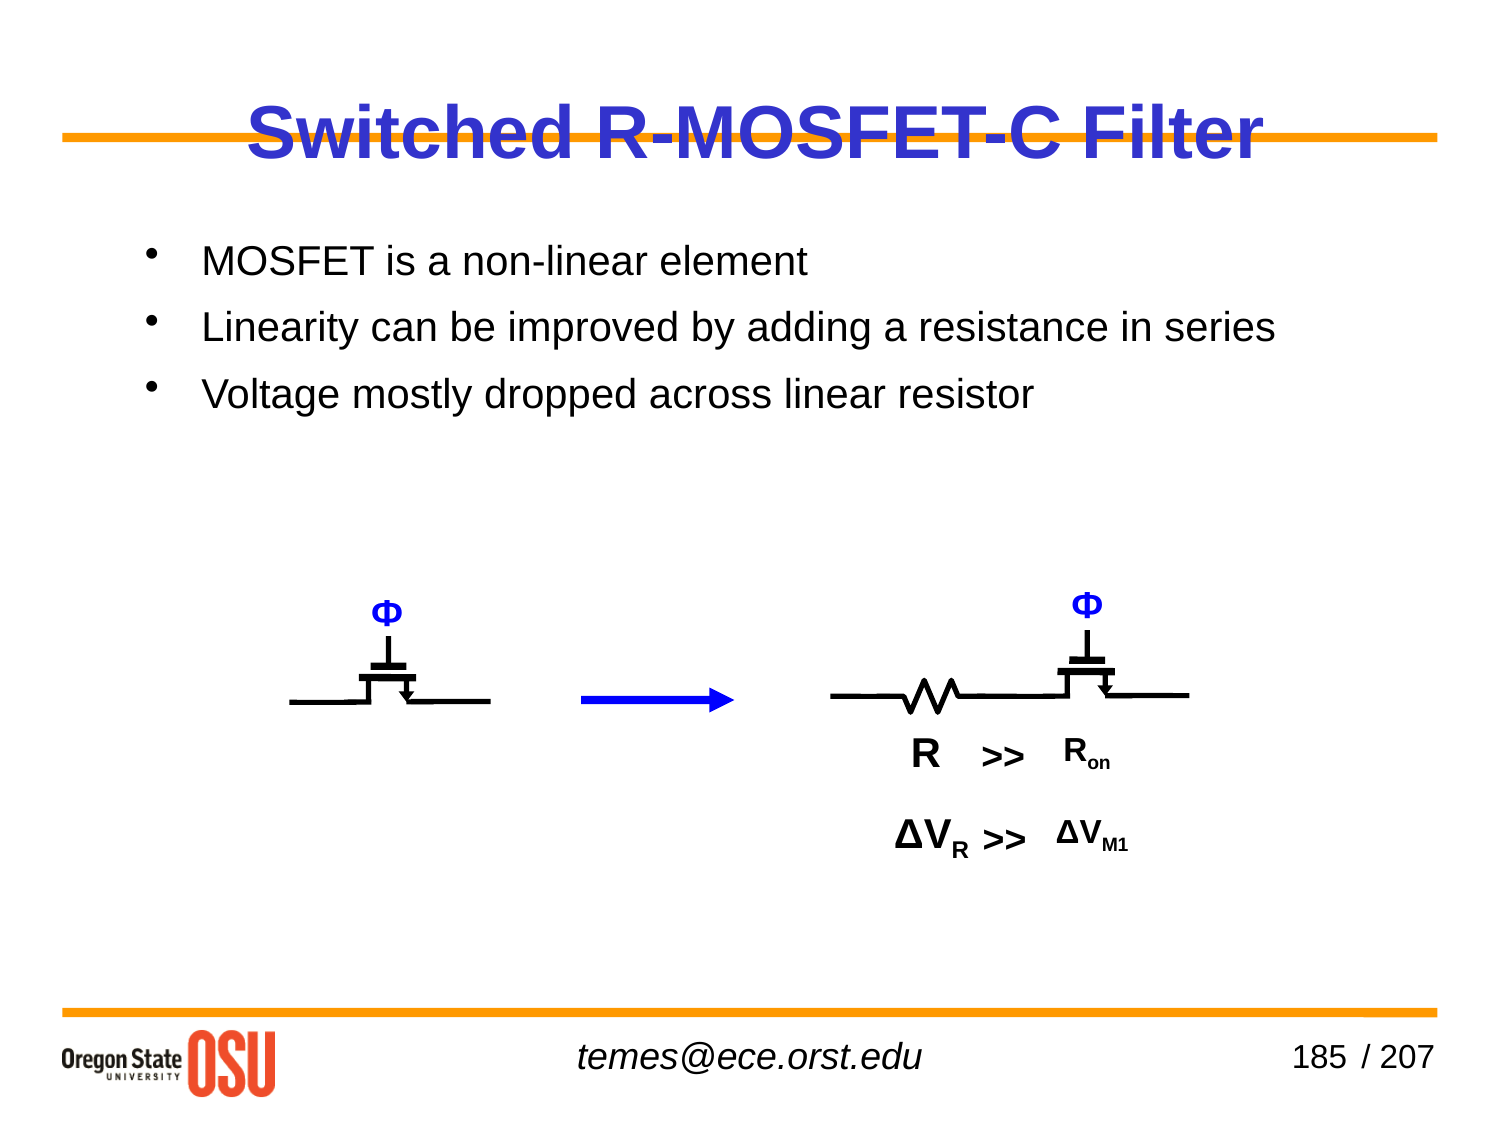

Switched R-MOSFET-C Filter
MOSFET is a non-linear element
Linearity can be improved by adding a resistance in series
Voltage mostly dropped across linear resistor
Ф
Ф

R
>>
Ron
ΔVR
>>
ΔVM1
185